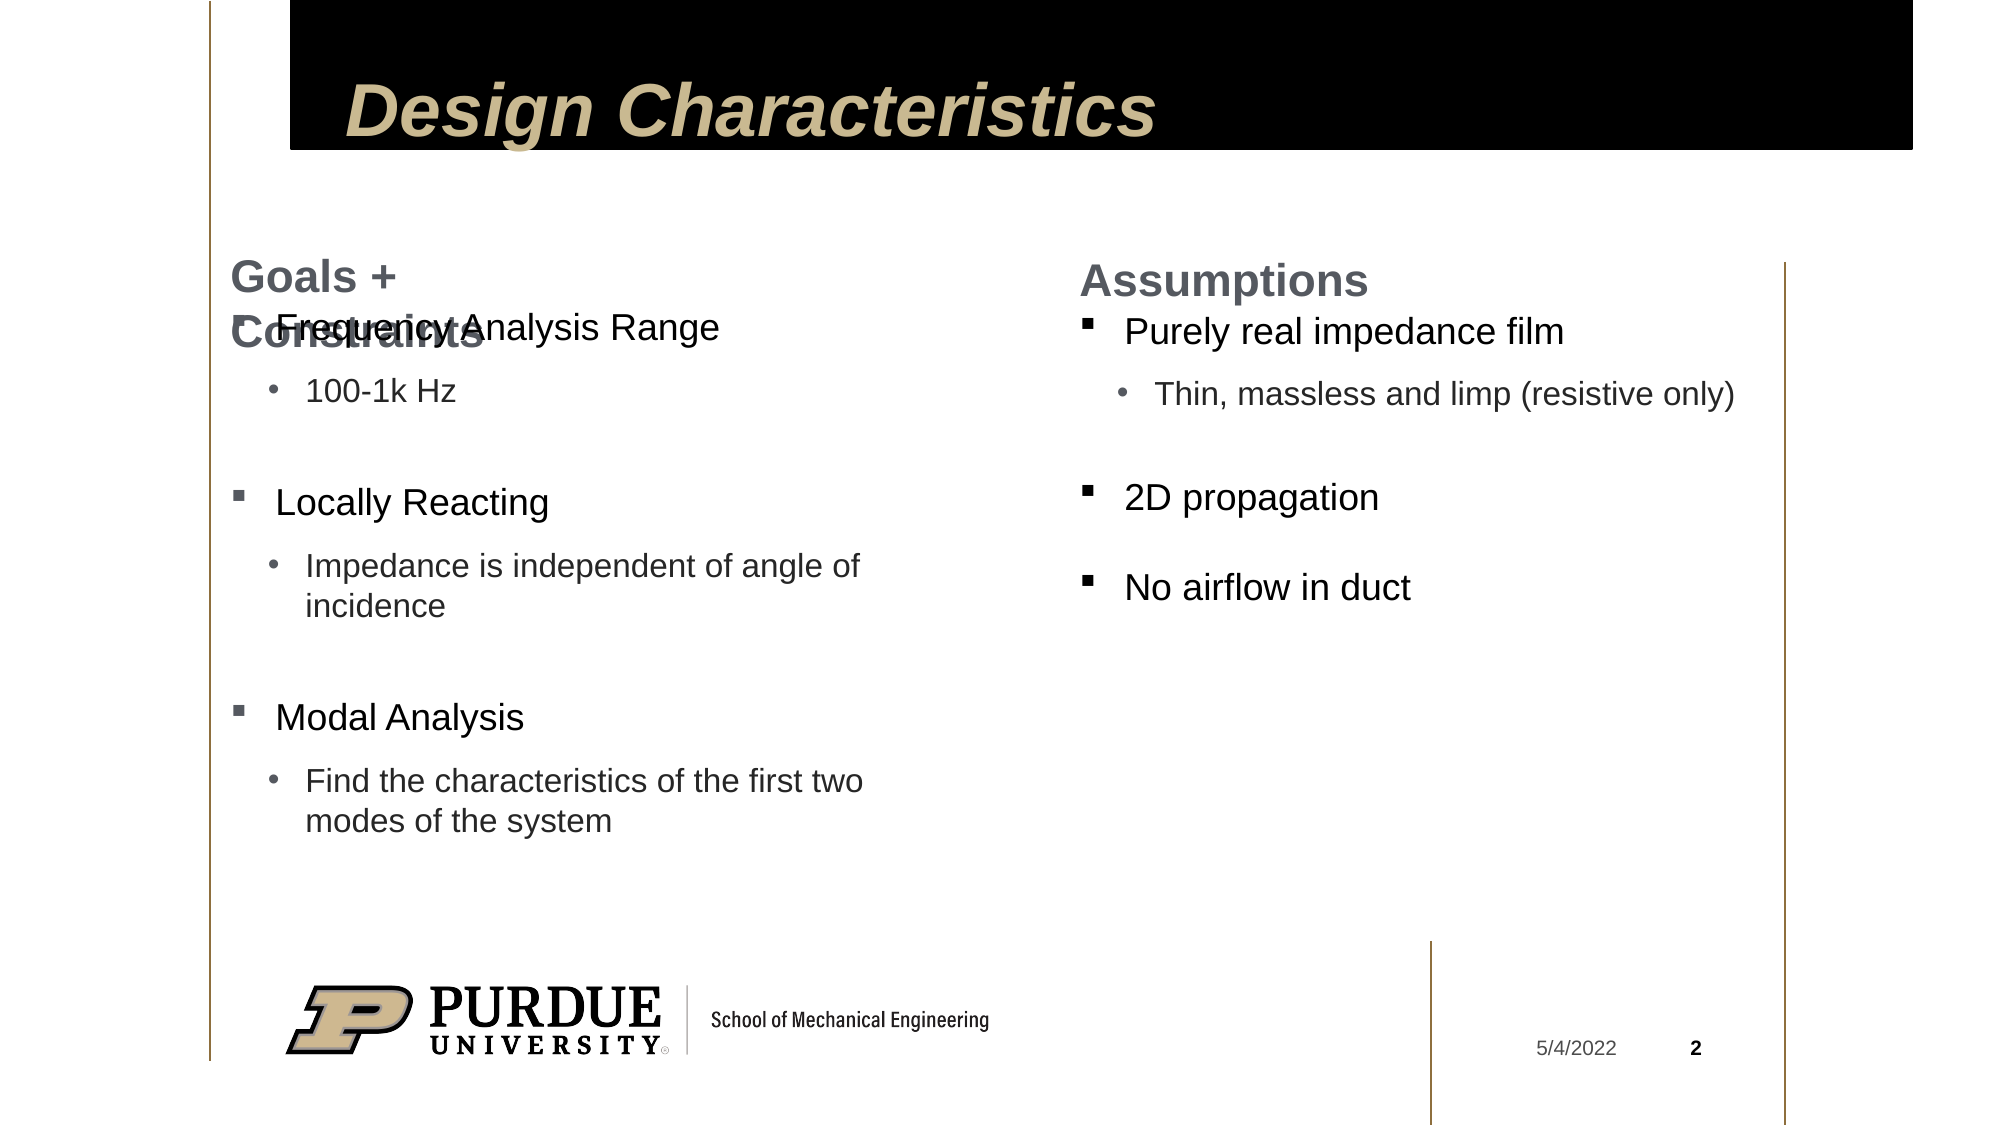

# Design Characteristics
Goals + Constraints
Assumptions
Frequency Analysis Range
100-1k Hz

Locally Reacting
Impedance is independent of angle of incidence

Modal Analysis
Find the characteristics of the first two modes of the system
Purely real impedance film
Thin, massless and limp (resistive only)

2D propagation

No airflow in duct

2
5/4/2022